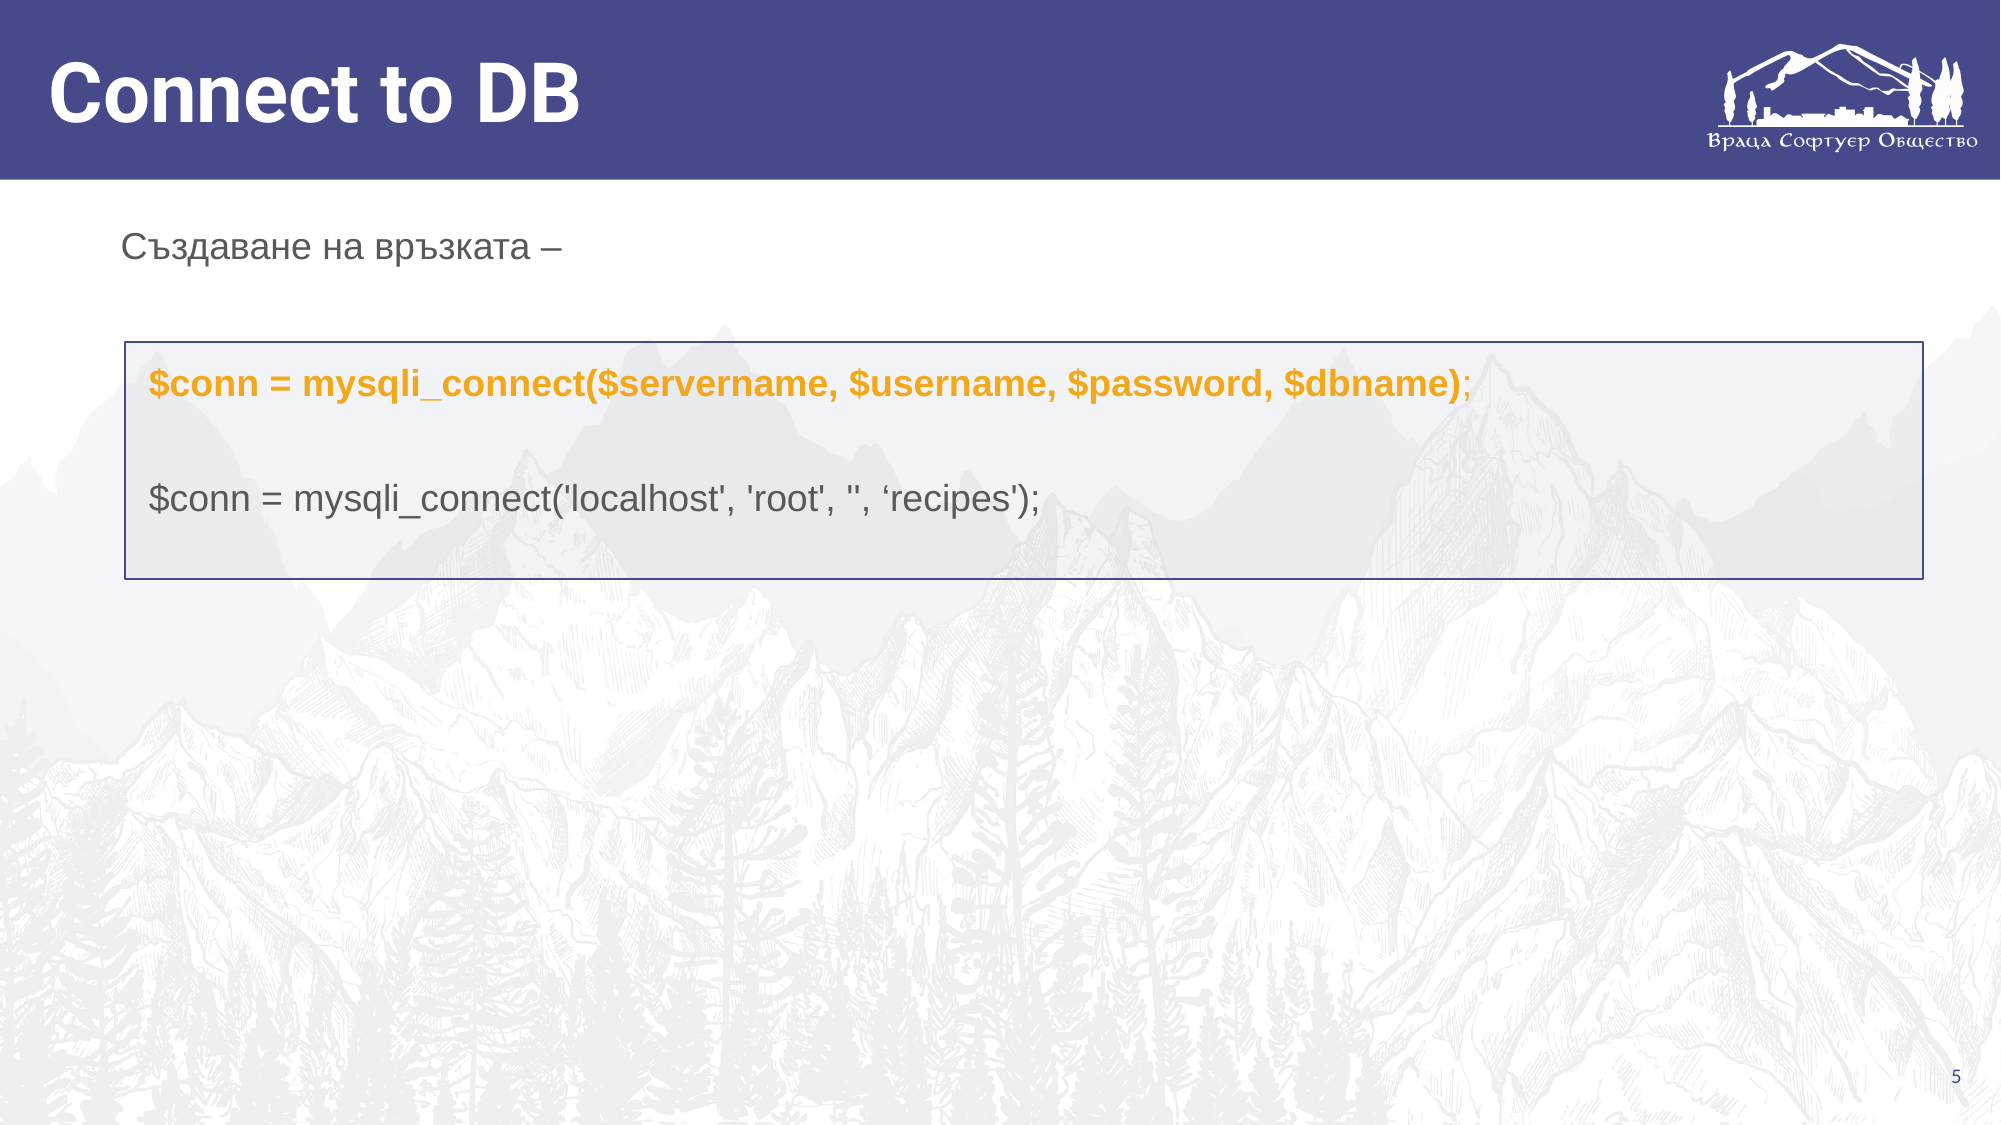

# Connect to DB
Създаване на връзката –

$conn = mysqli_connect($servername, $username, $password, $dbname);

$conn = mysqli_connect('localhost', 'root', '', ‘recipes');

5